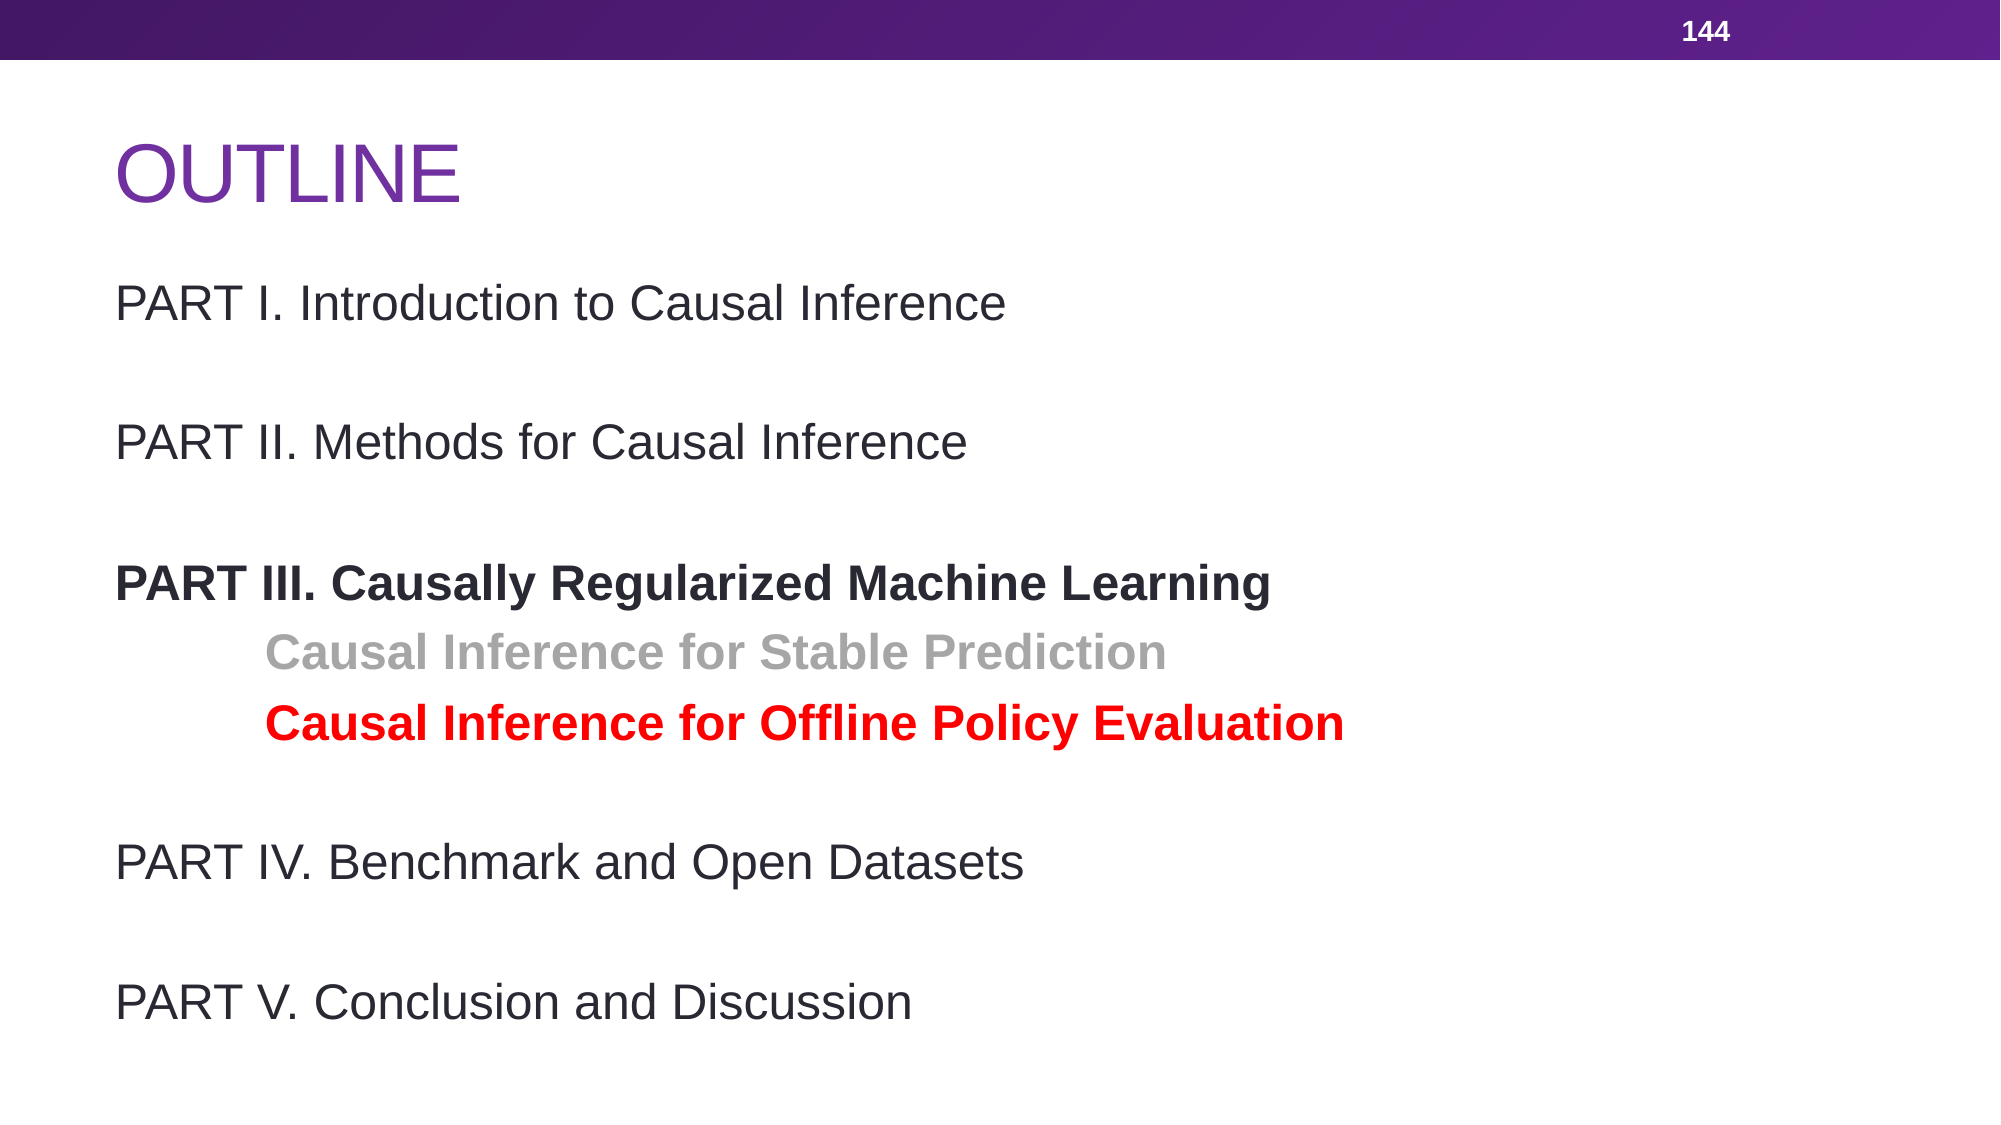

144
# OUTLINE
PART I. Introduction to Causal Inference

PART II. Methods for Causal Inference

PART III. Causally Regularized Machine Learning
	Causal Inference for Stable Prediction
	Causal Inference for Offline Policy Evaluation

PART IV. Benchmark and Open Datasets

PART V. Conclusion and Discussion